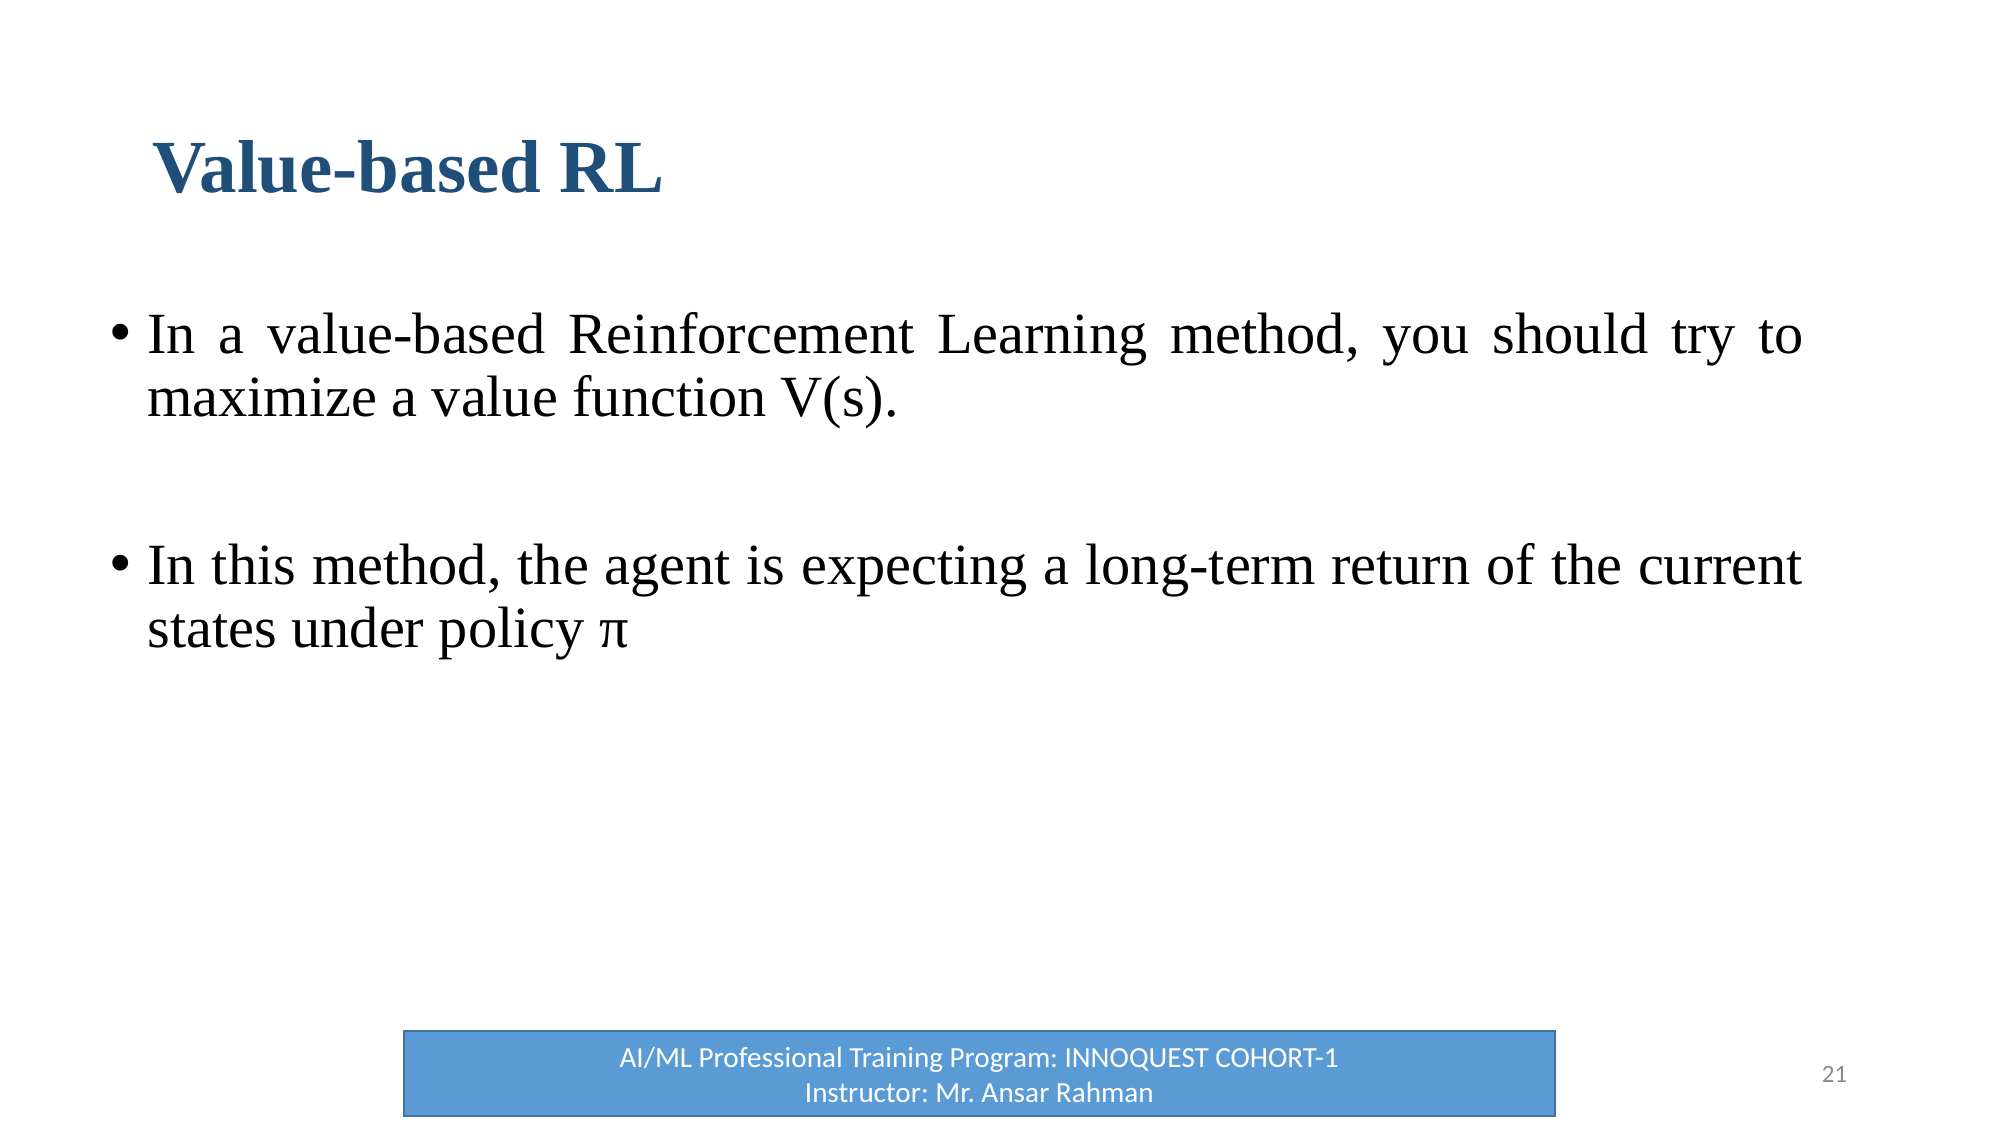

# Value-based RL

In a value-based Reinforcement Learning method, you should try to maximize a value function V(s).

In this method, the agent is expecting a long-term return of the current states under policy π

AI/ML Professional Training Program: INNOQUEST COHORT-1
Instructor: Mr. Ansar Rahman
21